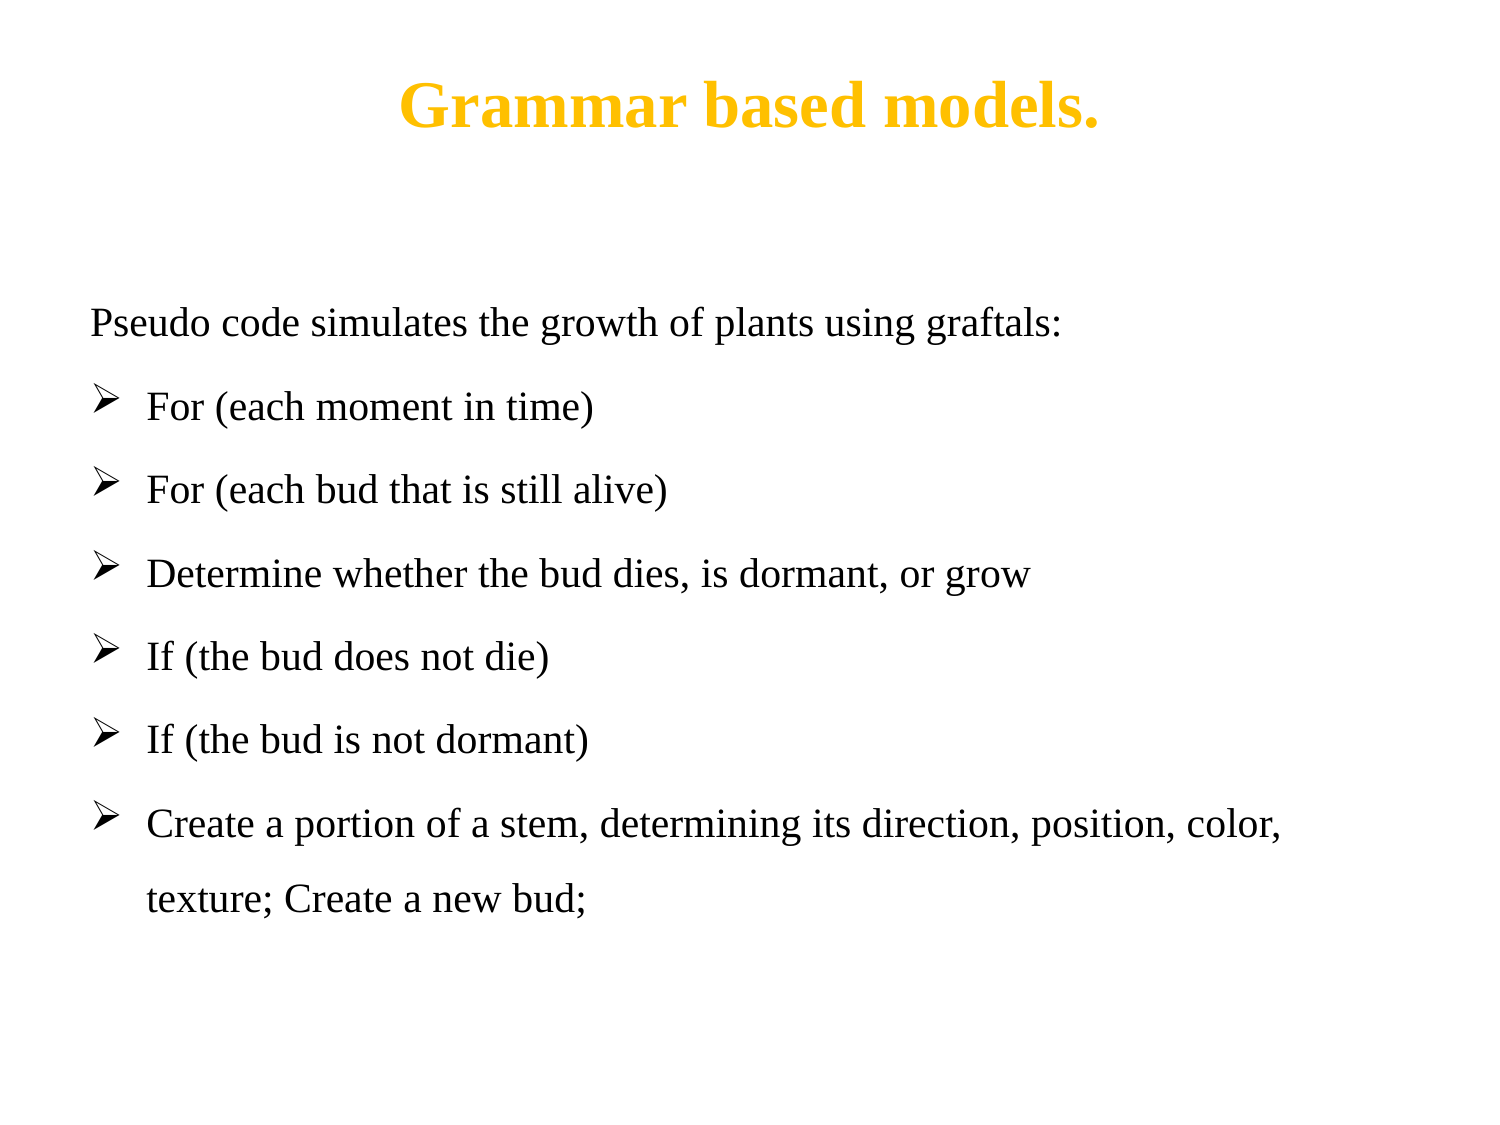

# Grammar based models.
Pseudo code simulates the growth of plants using graftals:
For (each moment in time)
For (each bud that is still alive)
Determine whether the bud dies, is dormant, or grow
If (the bud does not die)
If (the bud is not dormant)
Create a portion of a stem, determining its direction, position, color, texture; Create a new bud;